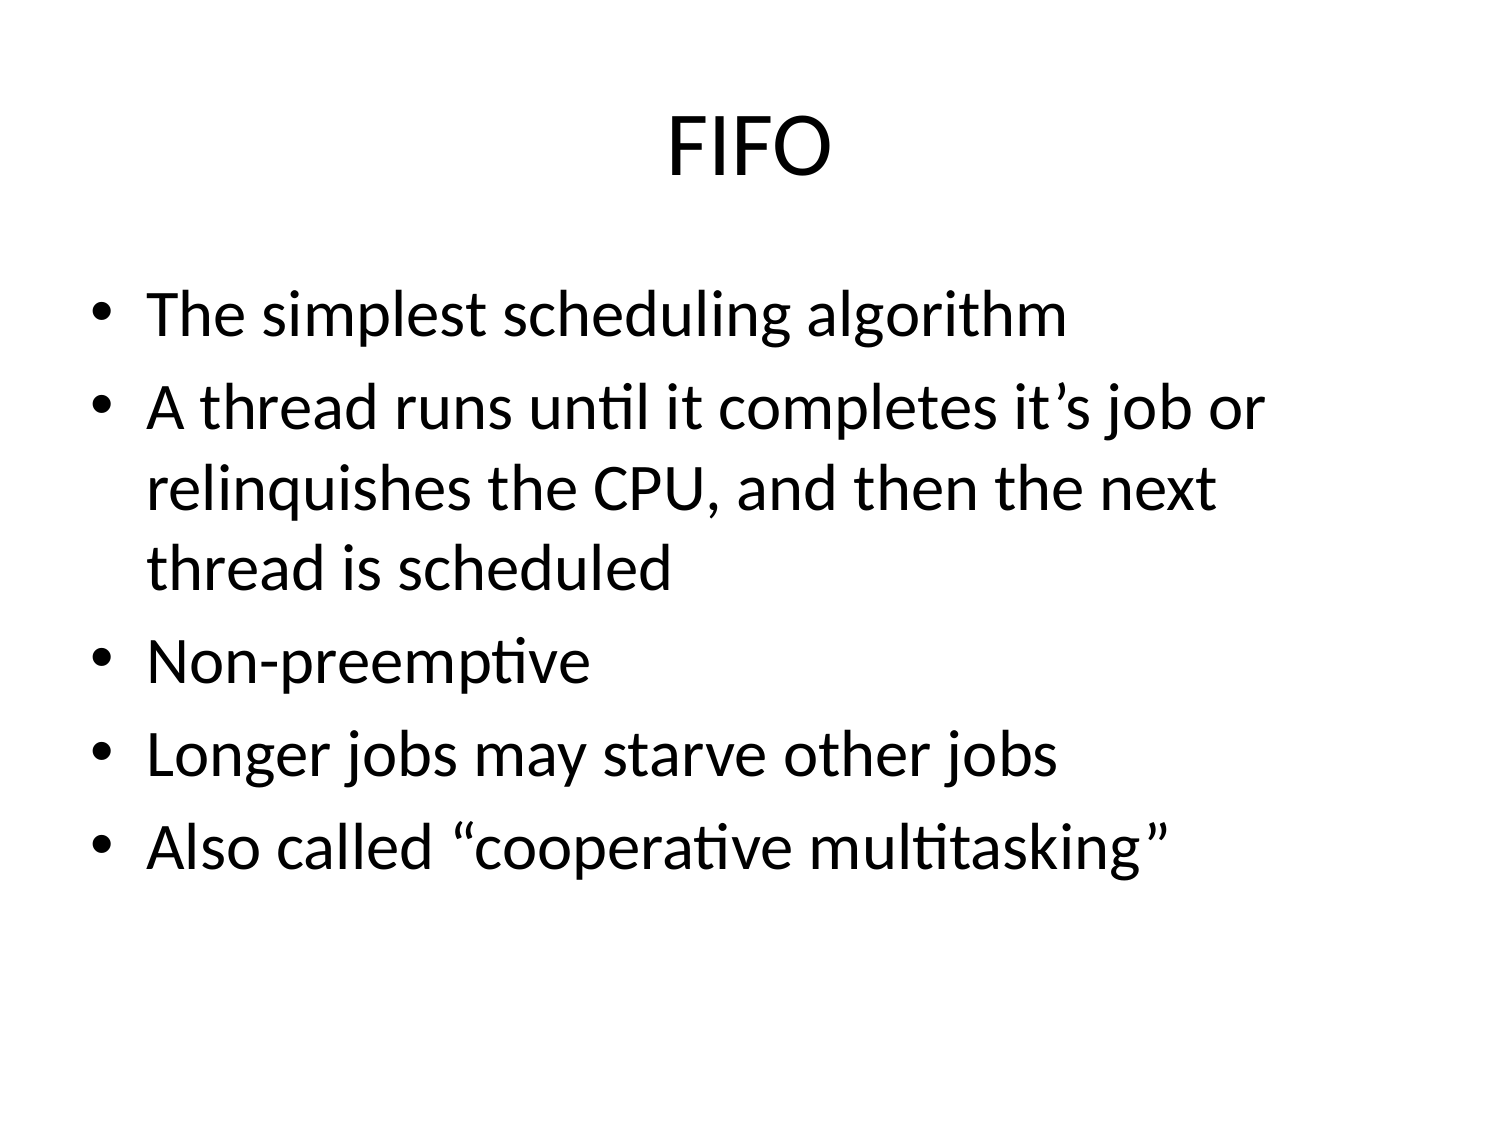

# FIFO
The simplest scheduling algorithm
A thread runs until it completes it’s job or relinquishes the CPU, and then the next thread is scheduled
Non-preemptive
Longer jobs may starve other jobs
Also called “cooperative multitasking”